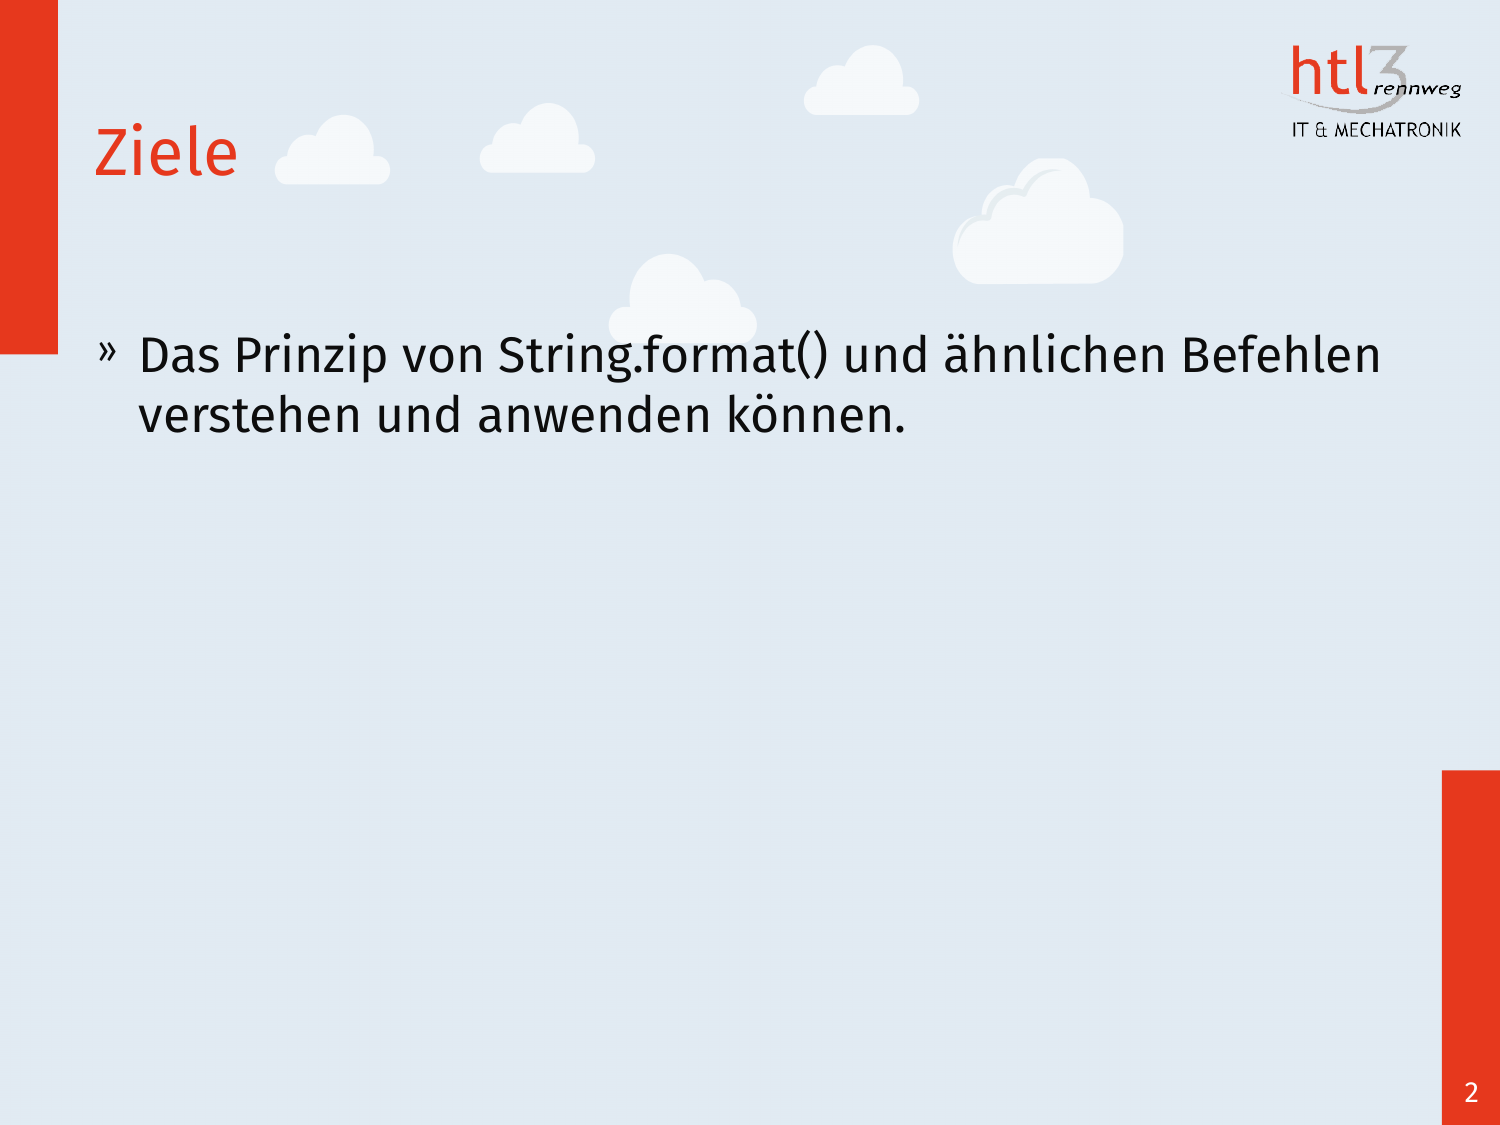

# Ziele
Das Prinzip von String.format() und ähnlichen Befehlen verstehen und anwenden können.